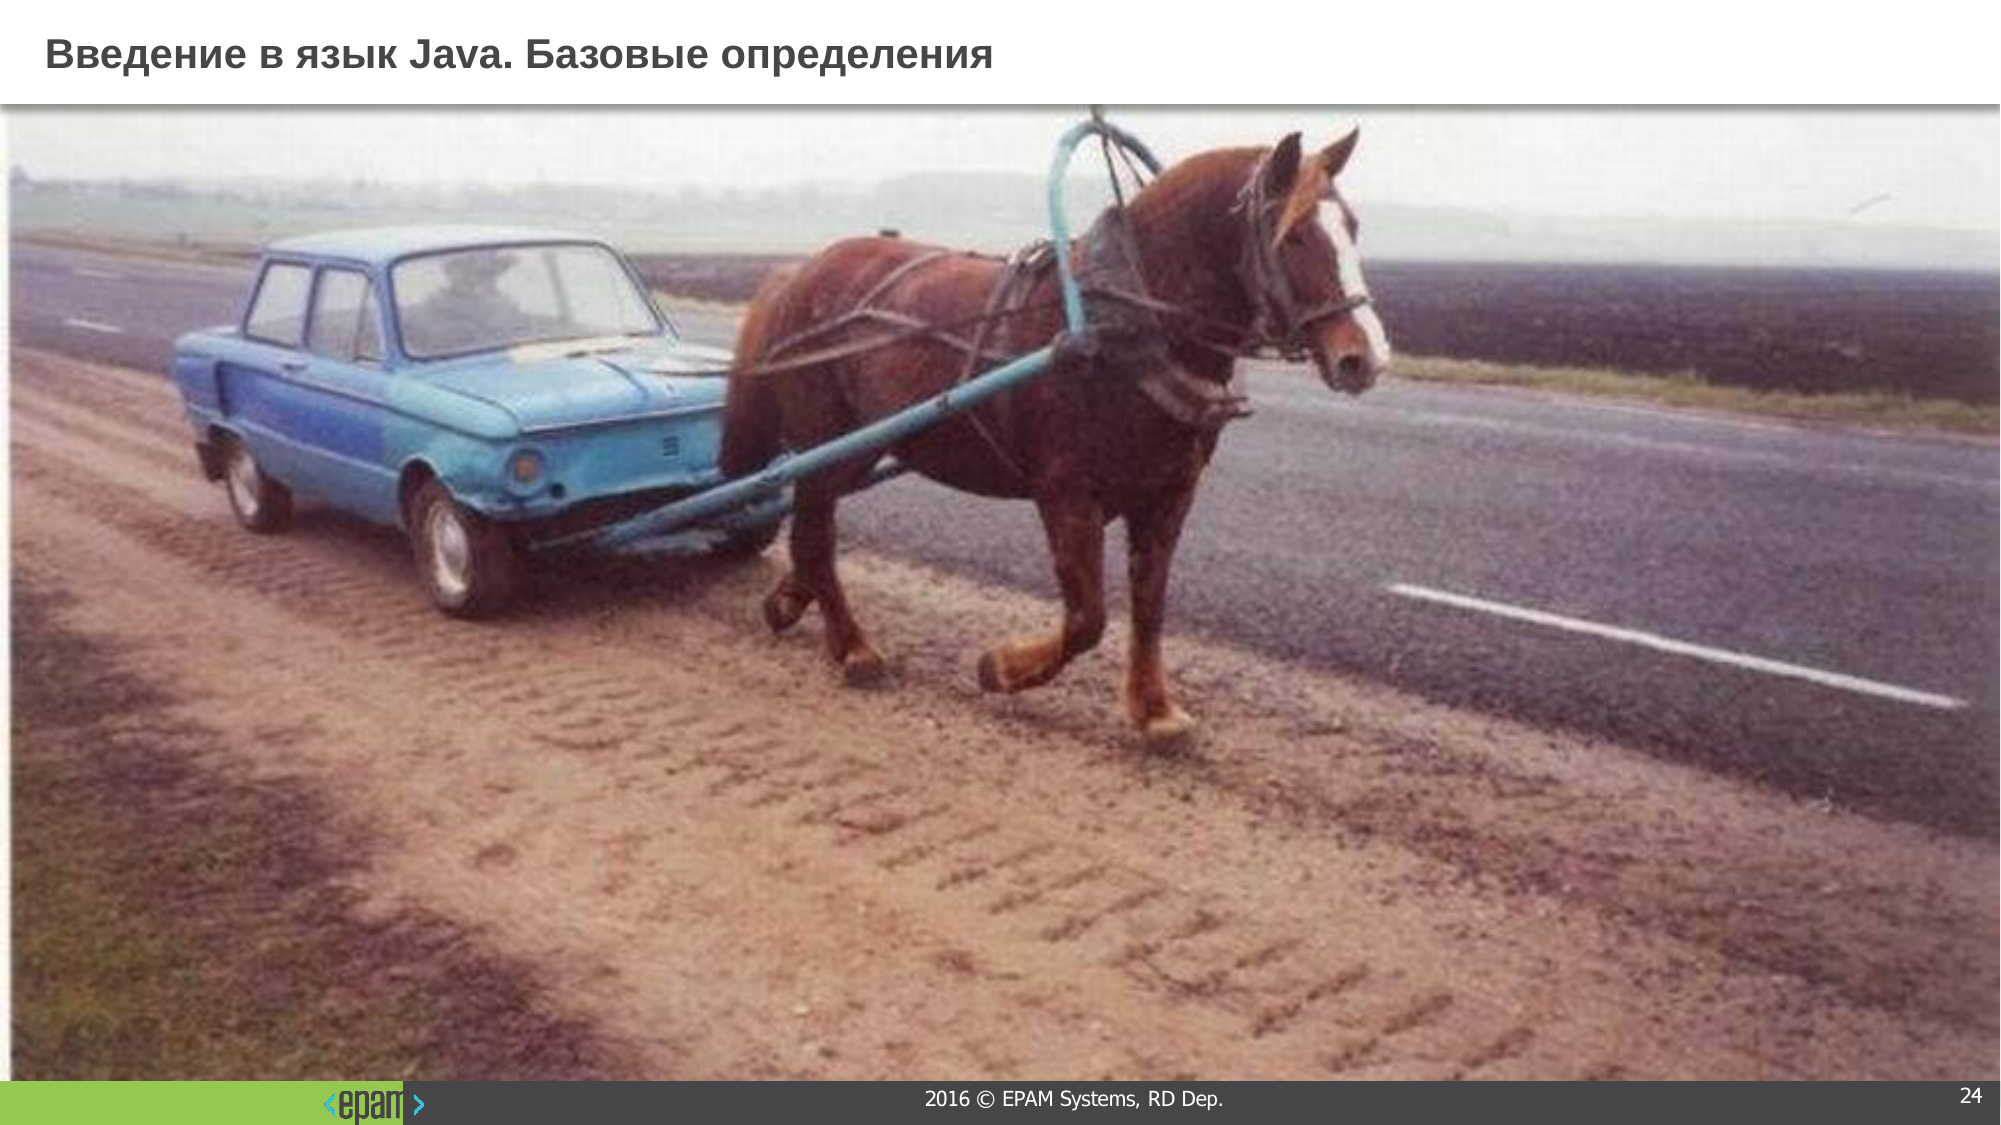

# Введение в язык Java. Базовые определения
24
2016 © EPAM Systems, RD Dep.